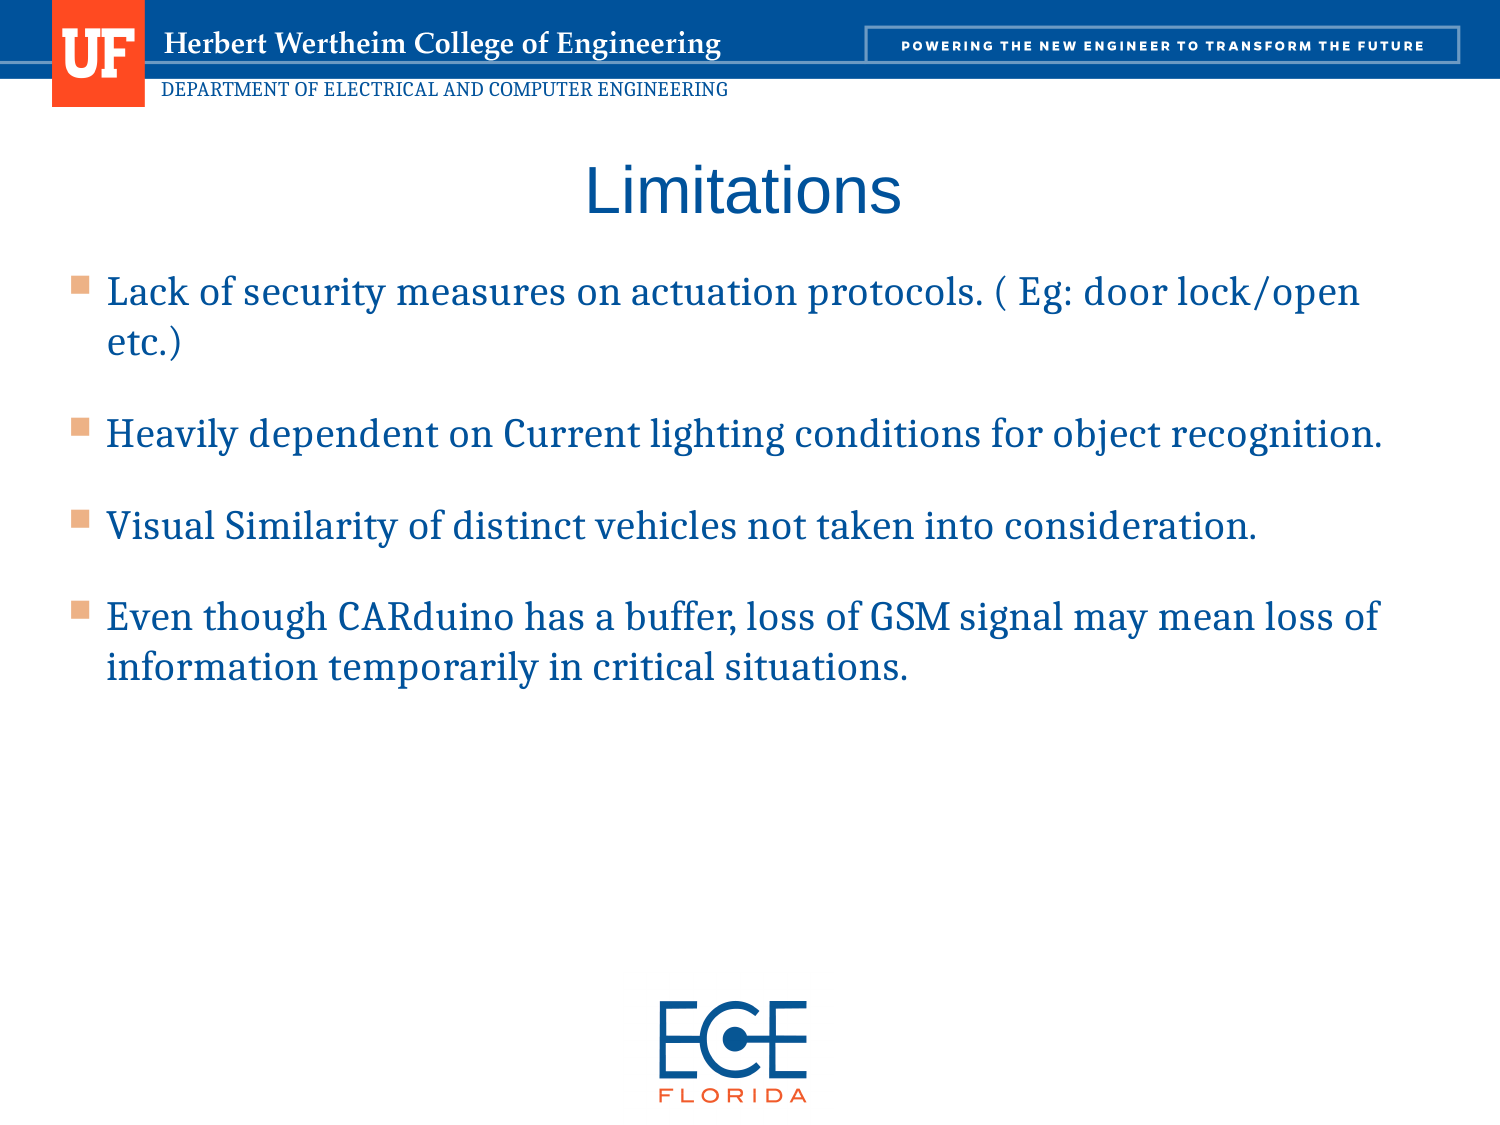

# Limitations
Lack of security measures on actuation protocols. ( Eg: door lock/open etc.)
Heavily dependent on Current lighting conditions for object recognition.
Visual Similarity of distinct vehicles not taken into consideration.
Even though CARduino has a buffer, loss of GSM signal may mean loss of information temporarily in critical situations.